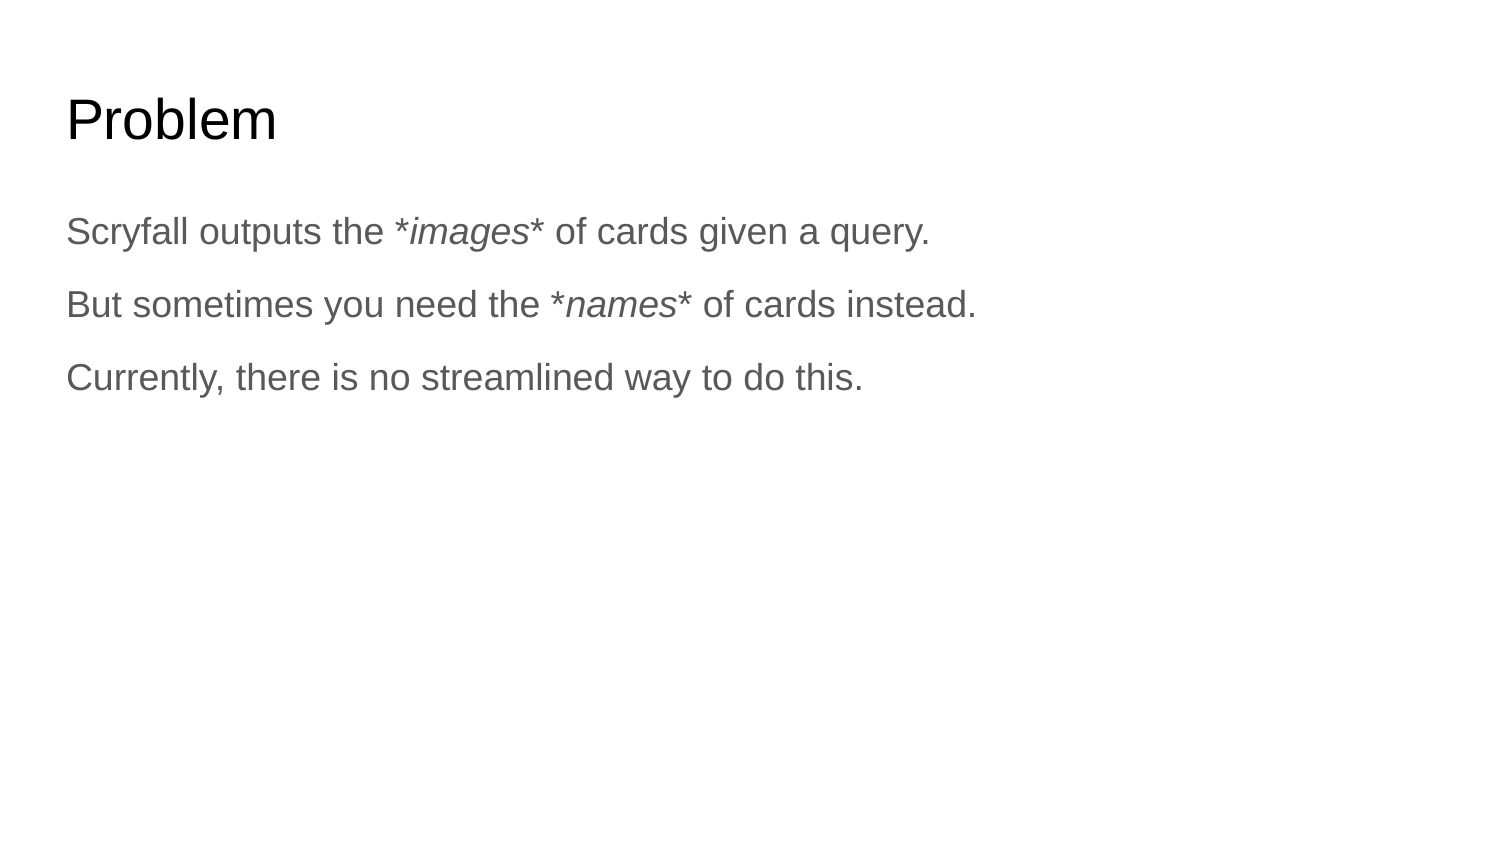

# Problem
Scryfall outputs the *images* of cards given a query.
But sometimes you need the *names* of cards instead.
Currently, there is no streamlined way to do this.